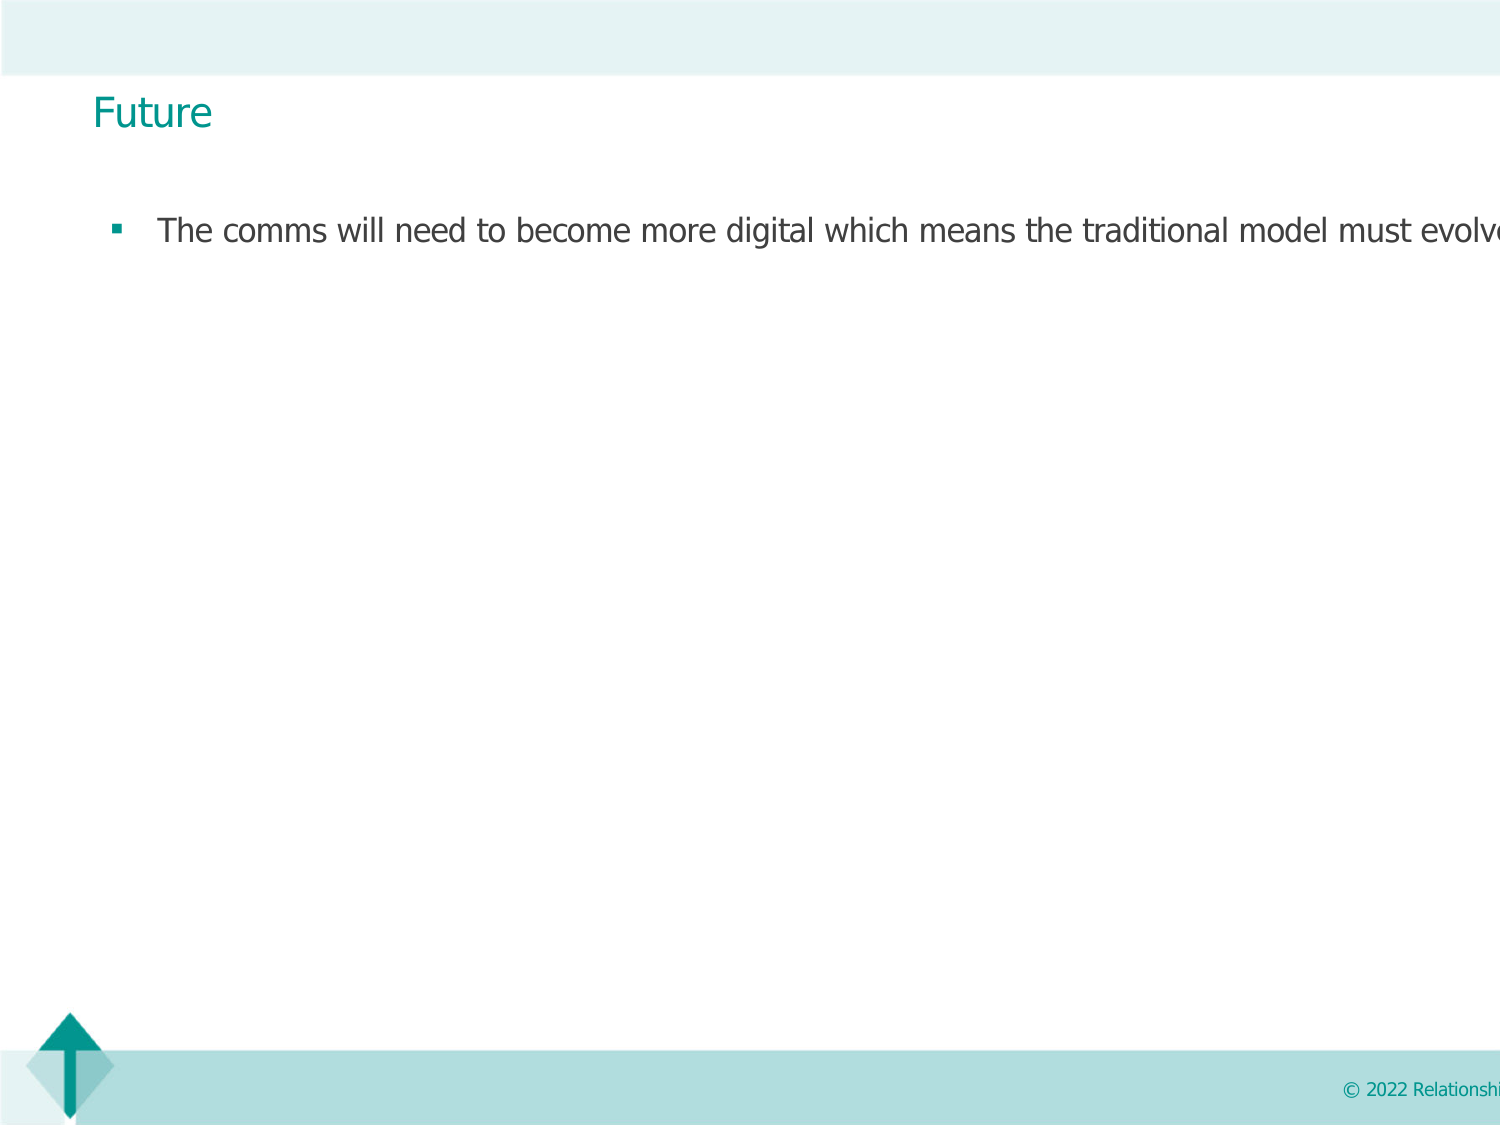

Future

The comms will need to become more digital which means the traditional model must evolve
© 2022 Relationship Audits & Management®